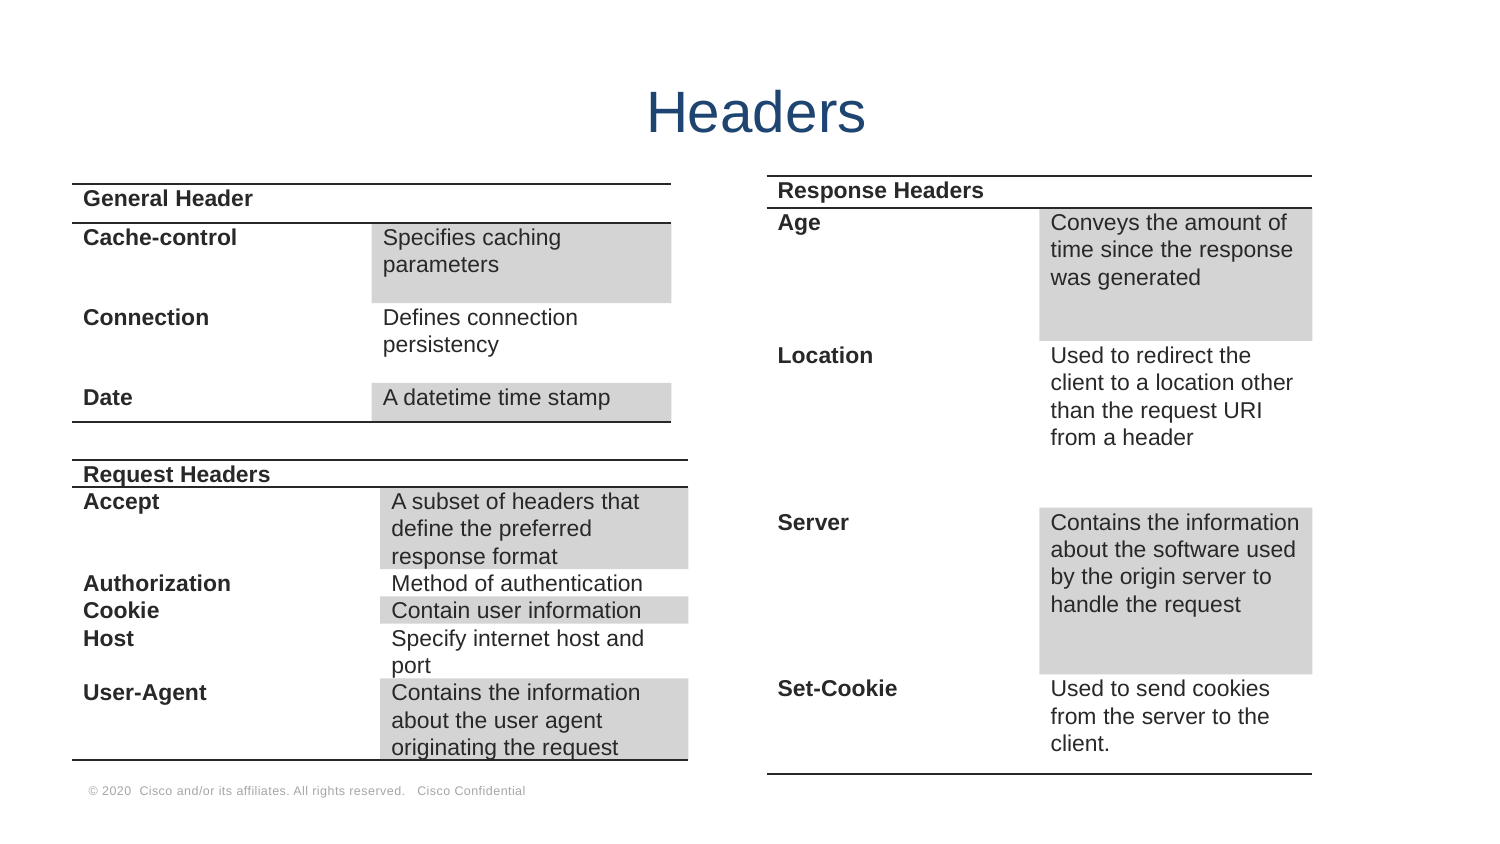

# Headers

| Response Headers |  |
| --- | --- |
| Age | Conveys the amount of time since the response was generated |
| Location | Used to redirect the client to a location other than the request URI from a header |
| Server | Contains the information about the software used by the origin server to handle the request |
| Set-Cookie | Used to send cookies from the server to the client. |
| General Header |  |
| --- | --- |
| Cache-control | Specifies caching parameters |
| Connection | Defines connection persistency |
| Date | A datetime time stamp |
| Request Headers |  |
| --- | --- |
| Accept | A subset of headers that define the preferred response format |
| Authorization | Method of authentication |
| Cookie | Contain user information |
| Host | Specify internet host and port |
| User-Agent | Contains the information about the user agent originating the request |